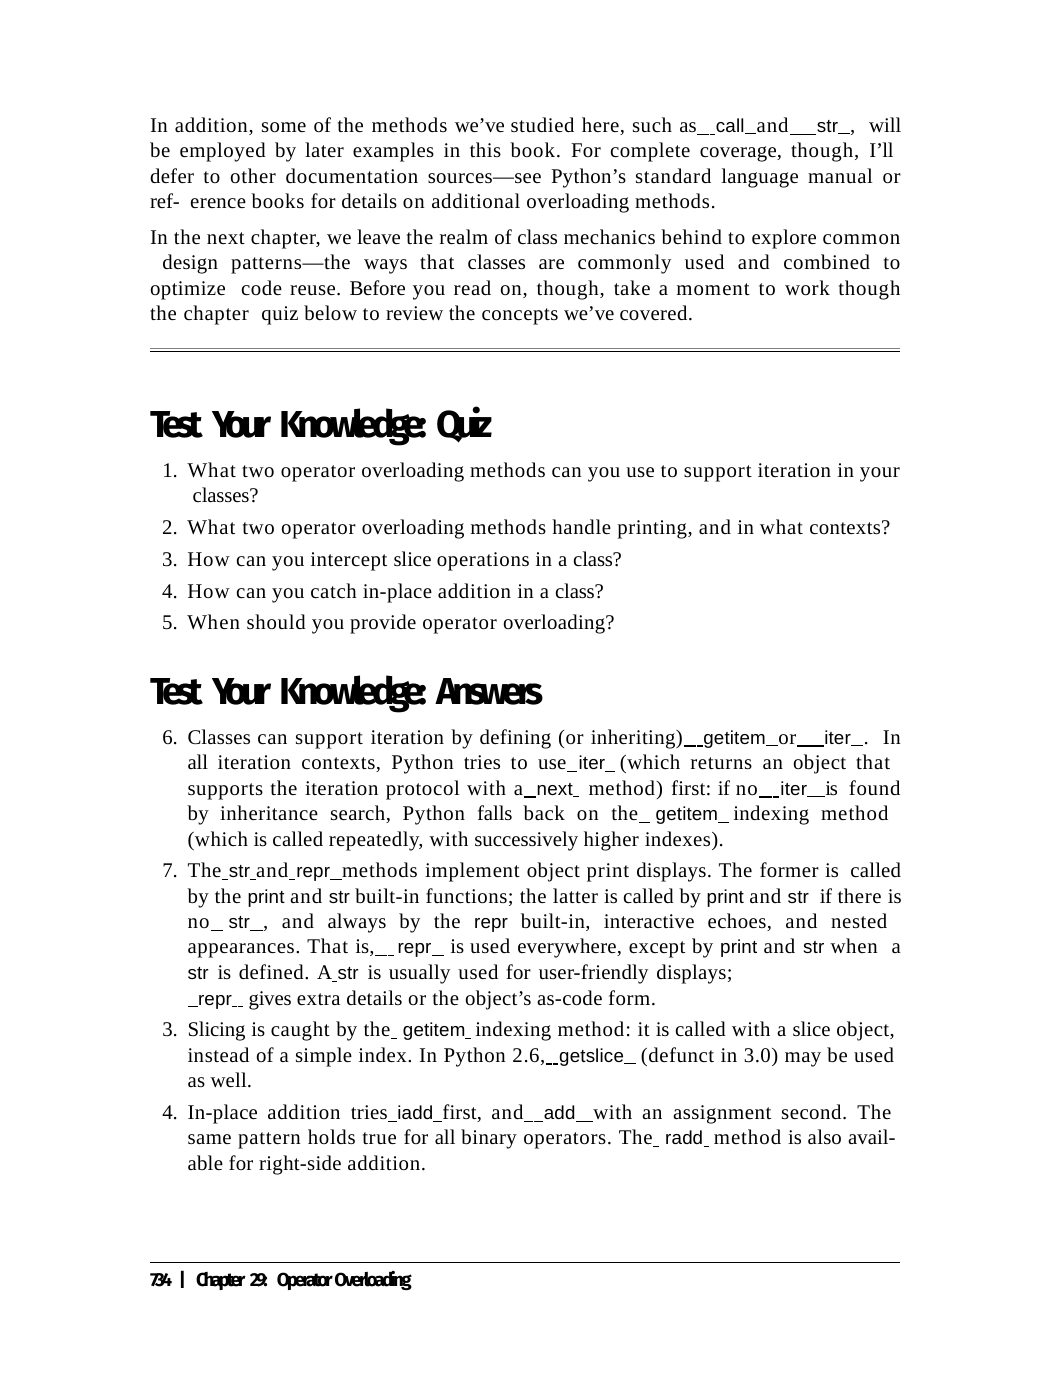

In addition, some of the methods we’ve studied here, such as   call  and    str  ,  will be employed by later examples in this book. For complete coverage, though, I’ll  defer to other documentation sources—see Python’s standard language manual or ref-  erence books for details on additional overloading methods.
In the next chapter, we leave the realm of class mechanics behind to explore common  design patterns—the ways that classes are commonly used and combined to optimize  code reuse. Before you read on, though, take a moment to work though the chapter  quiz below to review the concepts we’ve covered.

Test Your Knowledge: Quiz
What two operator overloading methods can you use to support iteration in your  classes?
What two operator overloading methods handle printing, and in what contexts?
How can you intercept slice operations in a class?
How can you catch in-place addition in a class?
When should you provide operator overloading?

Test Your Knowledge: Answers
Classes can support iteration by defining (or inheriting)   getitem  or    iter  .  In all iteration contexts, Python tries to use iter (which returns an object that  supports the iteration protocol with a  next method) first: if no   iter   is  found by inheritance search, Python falls back on the getitem indexing method  (which is called repeatedly, with successively higher indexes).
The str and repr  methods implement object print displays. The former is  called by the print and str built-in functions; the latter is called by print and str  if there is no str , and always by the repr built-in, interactive echoes, and nested  appearances. That is,   repr  is used everywhere, except by print and str when  a str is defined. A str is usually used for user-friendly displays;
  repr  gives extra details or the object’s as-code form.
Slicing is caught by the getitem indexing method: it is called with a slice object,  instead of a simple index. In Python 2.6,  getslice  (defunct in 3.0) may be used  as well.
In-place addition tries iadd first, and  add  with an assignment second. The  same pattern holds true for all binary operators. The radd method is also avail-  able for right-side addition.

734  |  Chapter 29:  Operator Overloading